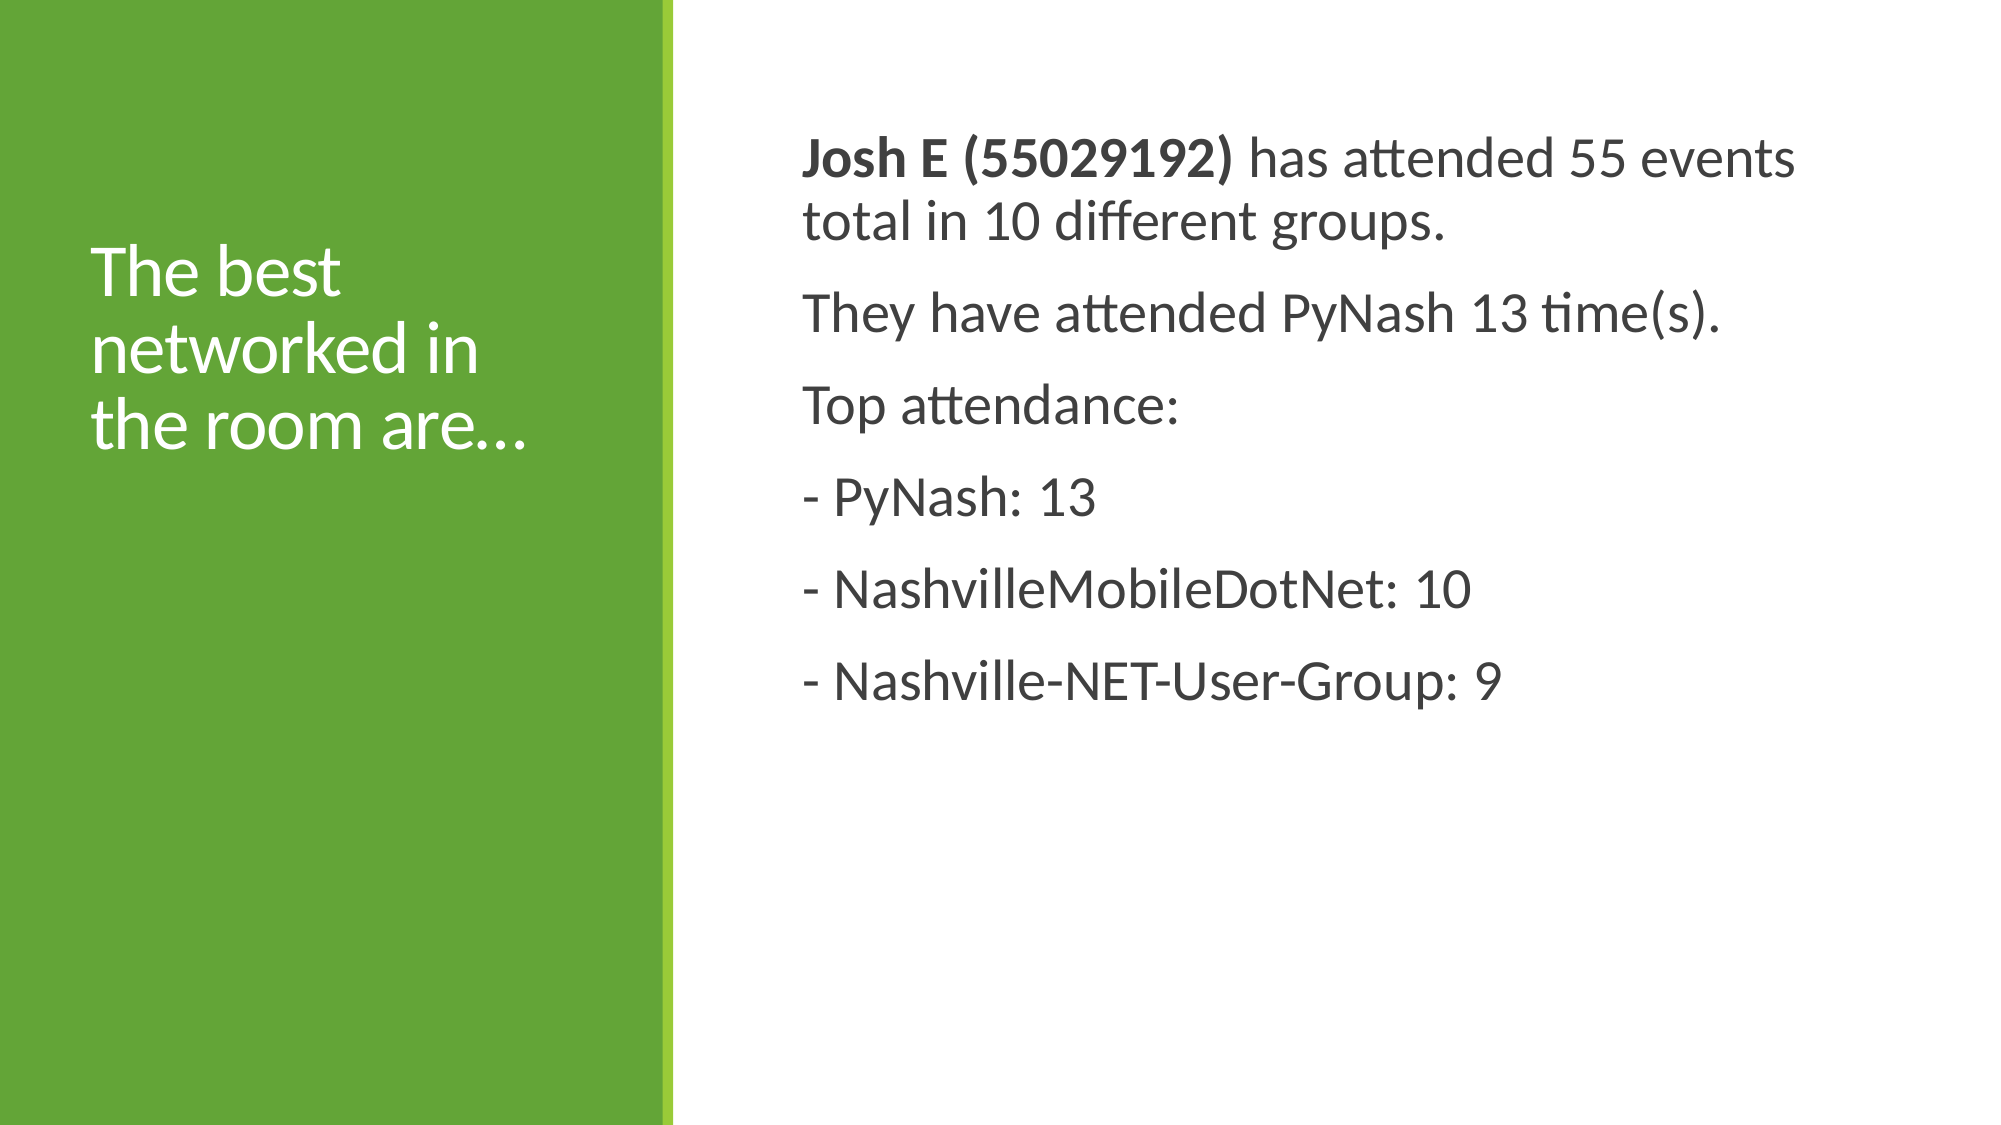

# The best networked in the room are…
Josh E (55029192) has attended 55 events total in 10 different groups.
They have attended PyNash 13 time(s).
Top attendance:
- PyNash: 13
- NashvilleMobileDotNet: 10
- Nashville-NET-User-Group: 9